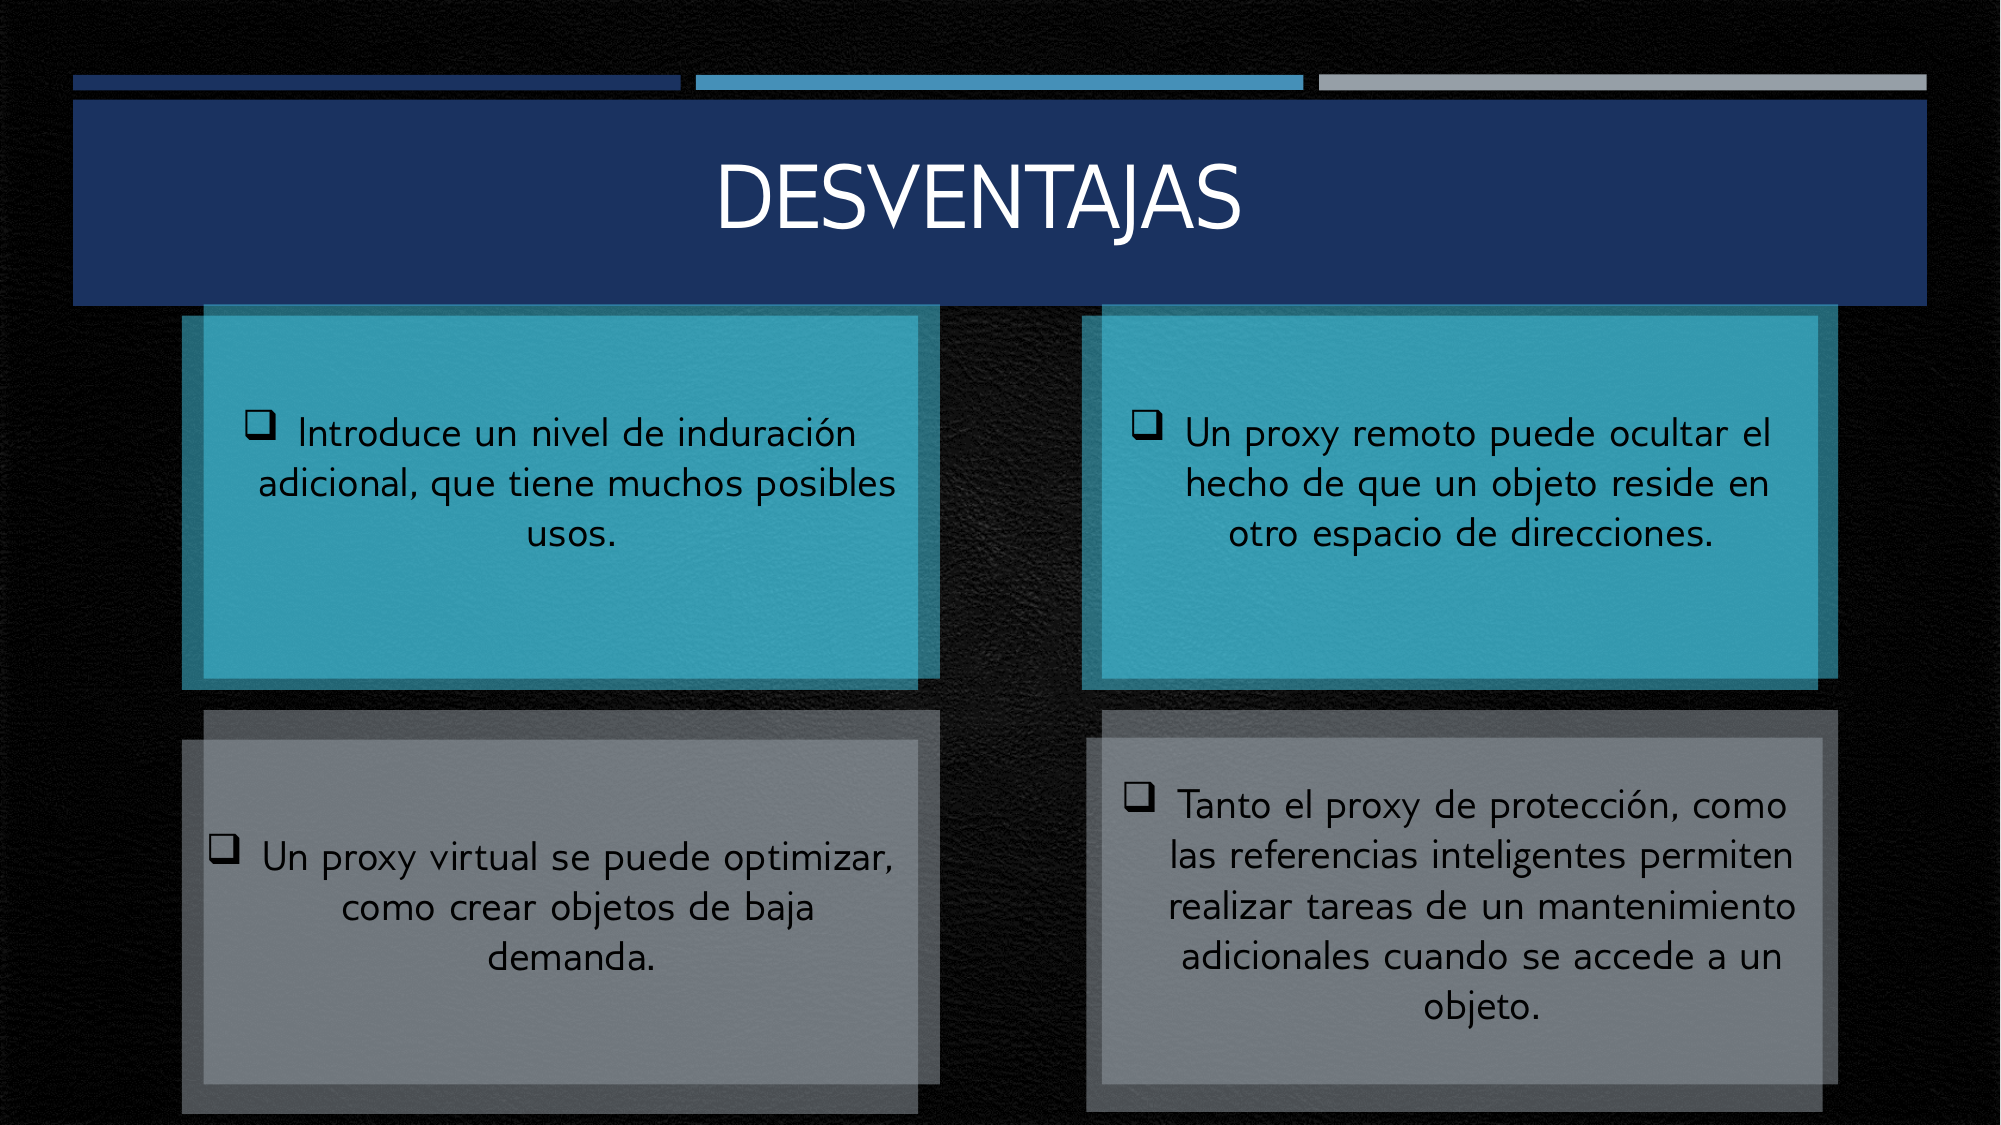

# Desventajas

Introduce un nivel de induración adicional, que tiene muchos posibles usos.

Un proxy remoto puede ocultar el hecho de que un objeto reside en otro espacio de direcciones.

Tanto el proxy de protección, como las referencias inteligentes permiten realizar tareas de un mantenimiento adicionales cuando se accede a un objeto.

Un proxy virtual se puede optimizar, como crear objetos de baja demanda.